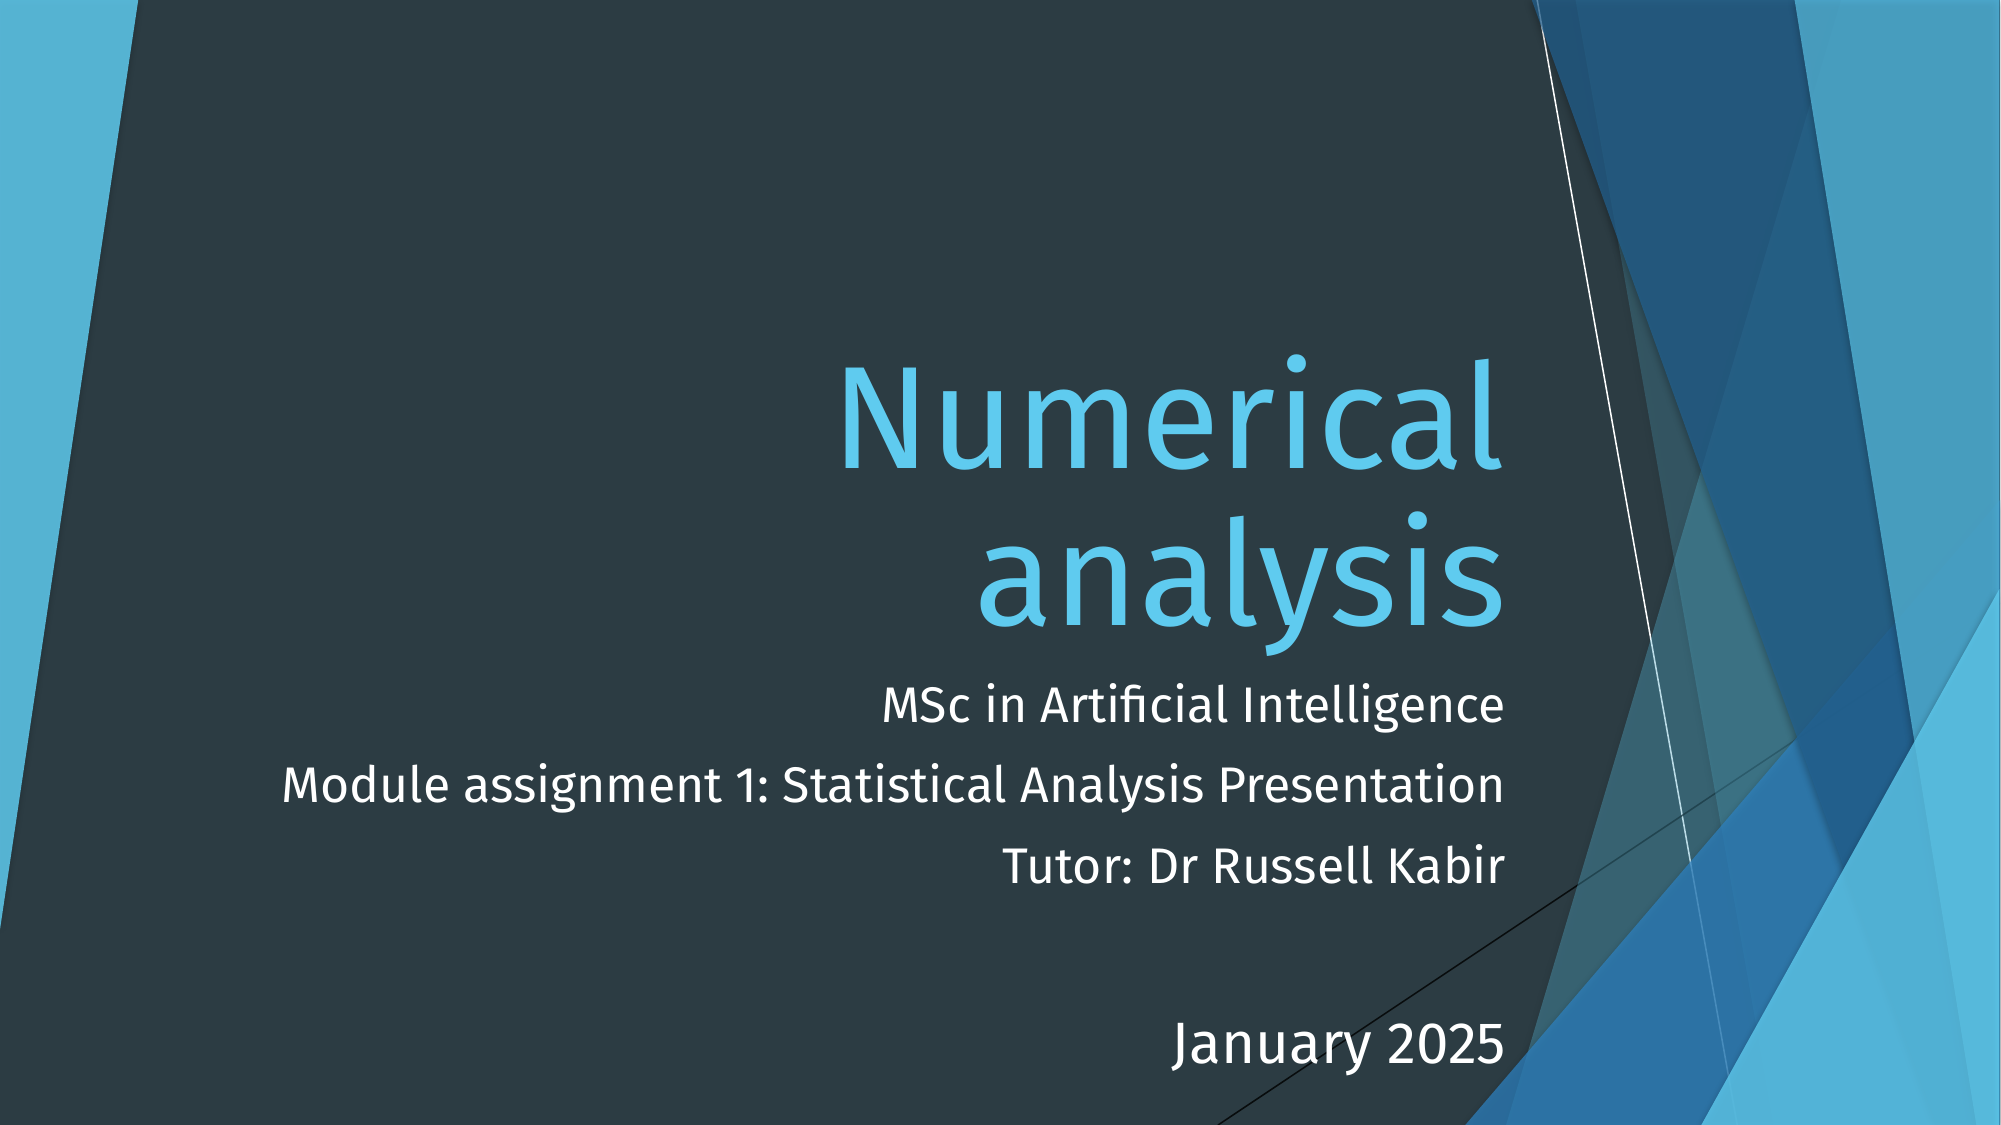

# Numerical analysis
MSc in Artificial Intelligence
Module assignment 1: Statistical Analysis Presentation
Tutor: Dr Russell Kabir

January 2025